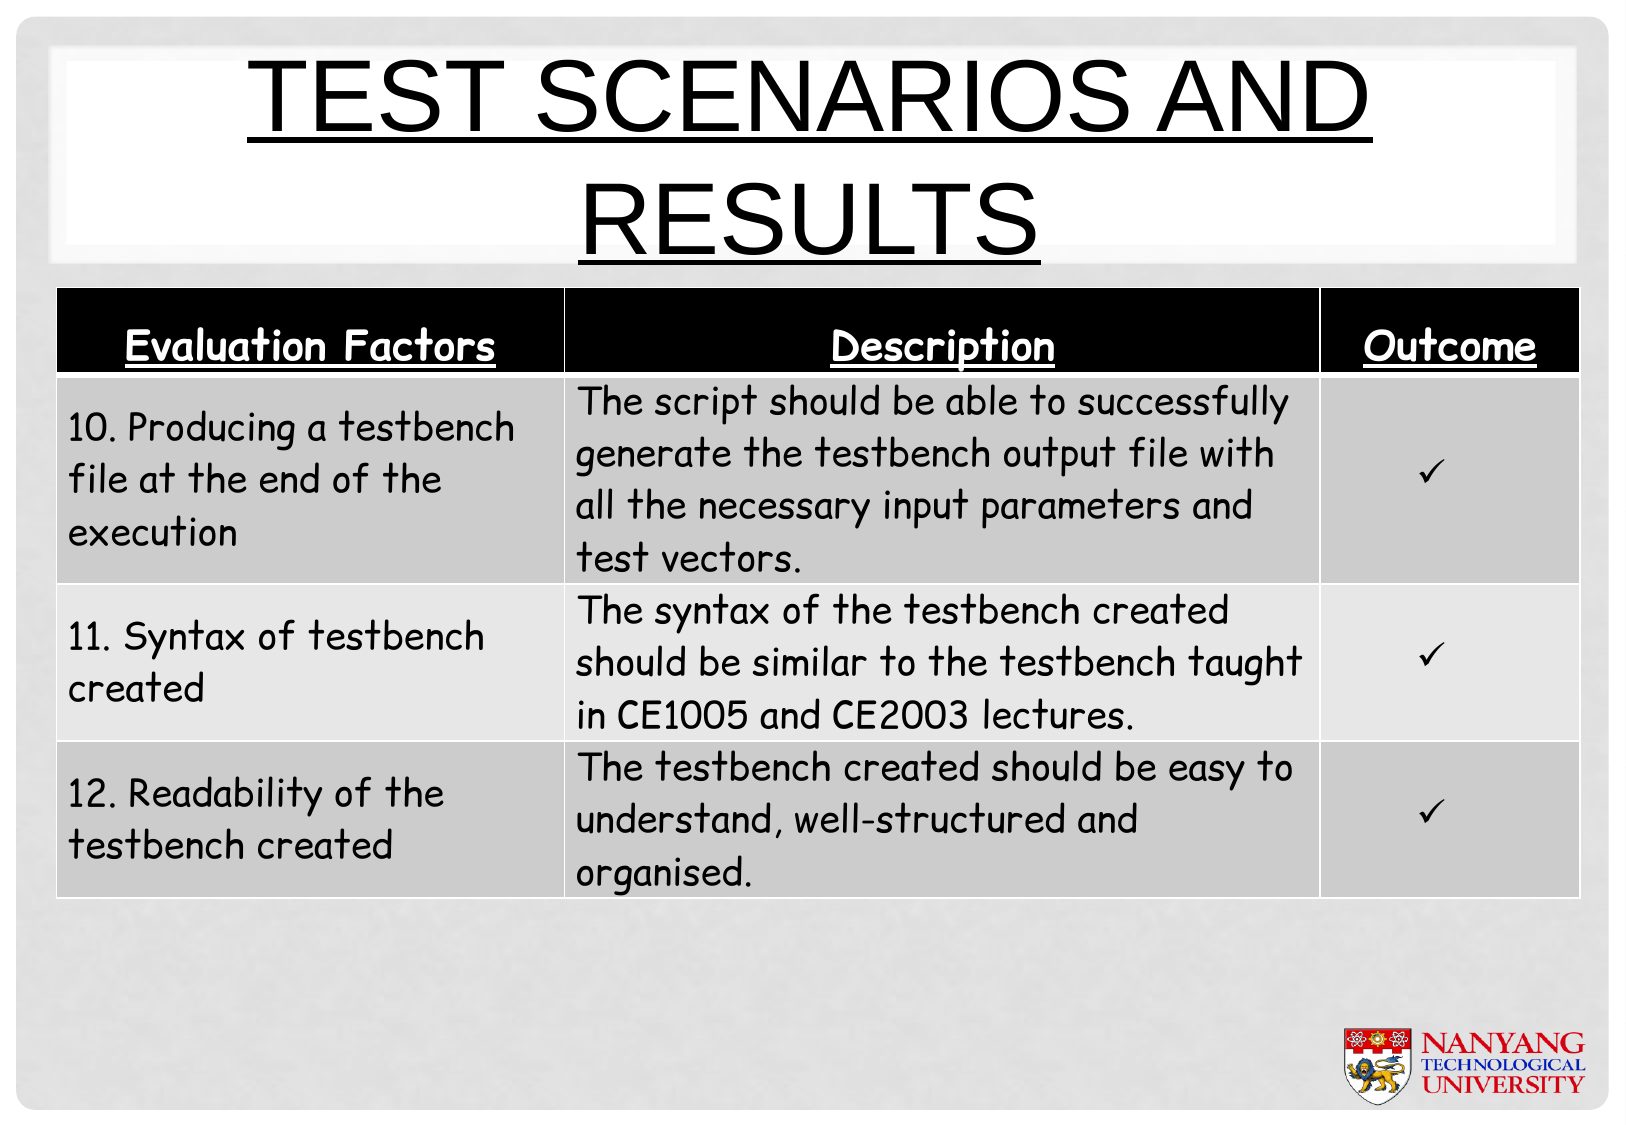

# Test scenarios and results
| Evaluation Factors | Description | Outcome |
| --- | --- | --- |
| 10. Producing a testbench file at the end of the execution | The script should be able to successfully generate the testbench output file with all the necessary input parameters and test vectors. |  |
| 11. Syntax of testbench created | The syntax of the testbench created should be similar to the testbench taught in CE1005 and CE2003 lectures. |  |
| 12. Readability of the testbench created | The testbench created should be easy to understand, well-structured and organised. |  |